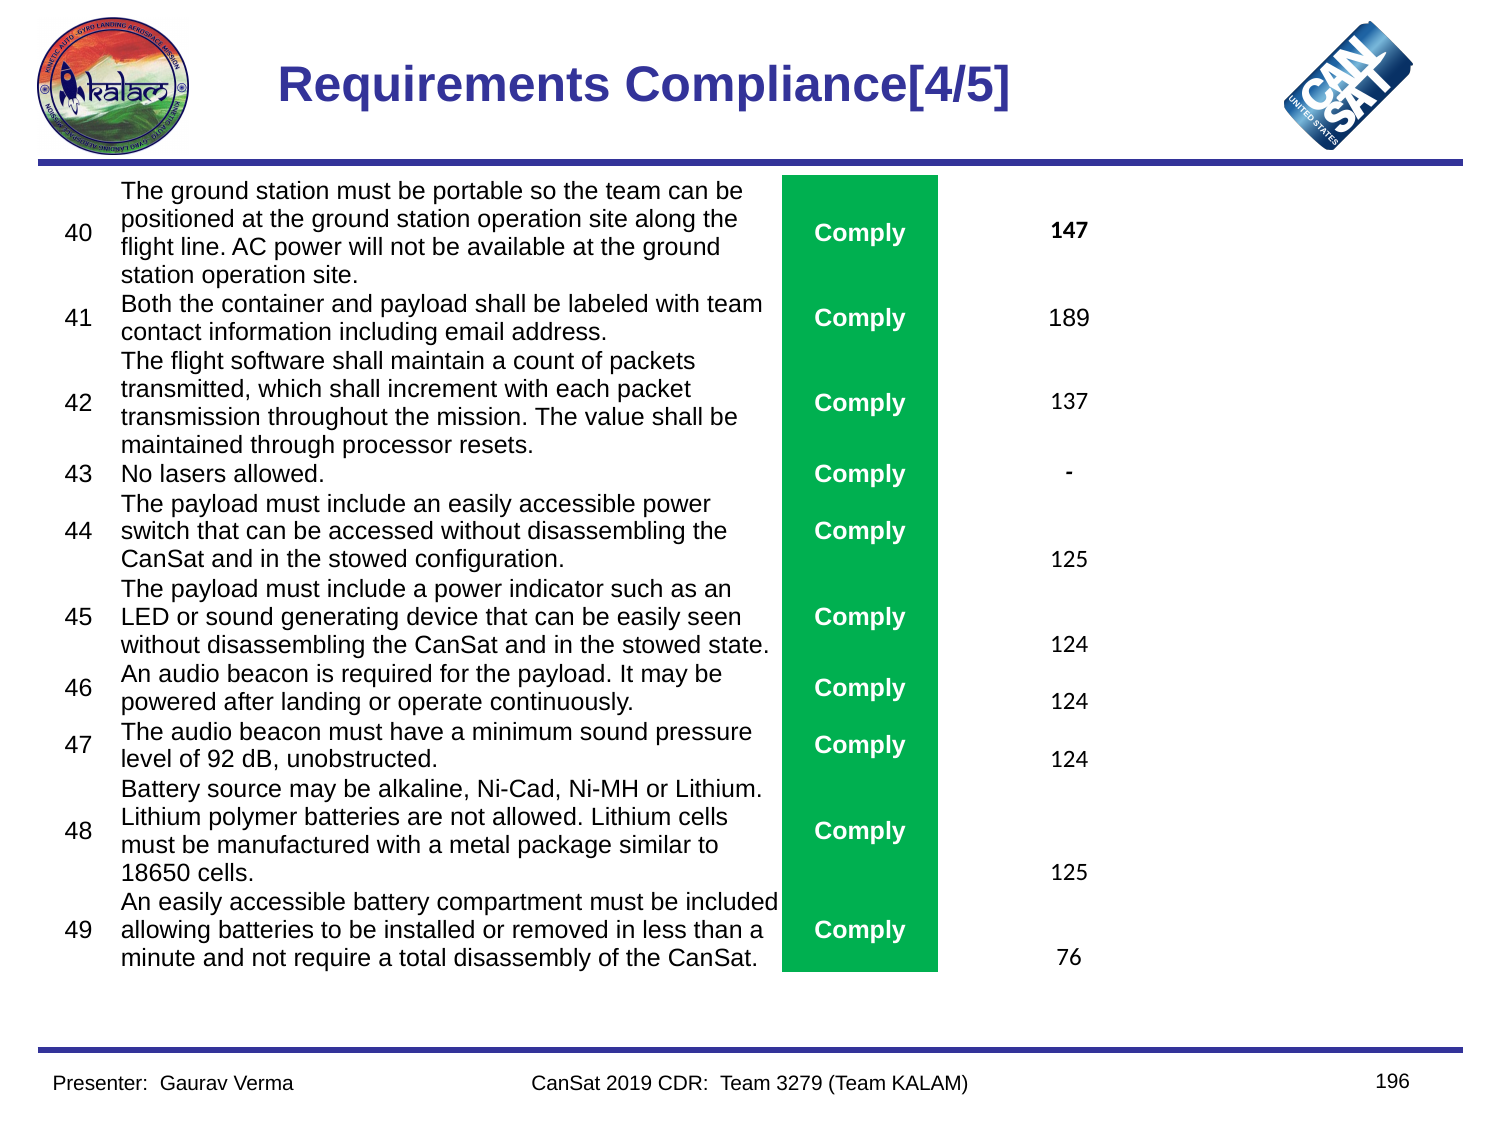

# Requirements Compliance[4/5]
| 40 | The ground station must be portable so the team can be positioned at the ground station operation site along the flight line. AC power will not be available at the ground station operation site. | Comply | 147 |  |
| --- | --- | --- | --- | --- |
| 41 | Both the container and payload shall be labeled with team contact information including email address. | Comply | 189 |  |
| 42 | The flight software shall maintain a count of packets transmitted, which shall increment with each packet transmission throughout the mission. The value shall be maintained through processor resets. | Comply | 137 |  |
| 43 | No lasers allowed. | Comply | - |  |
| 44 | The payload must include an easily accessible power switch that can be accessed without disassembling the CanSat and in the stowed configuration. | Comply | 125 |  |
| 45 | The payload must include a power indicator such as an LED or sound generating device that can be easily seen without disassembling the CanSat and in the stowed state. | Comply | 124 |  |
| 46 | An audio beacon is required for the payload. It may be powered after landing or operate continuously. | Comply | 124 |  |
| 47 | The audio beacon must have a minimum sound pressure level of 92 dB, unobstructed. | Comply | 124 |  |
| 48 | Battery source may be alkaline, Ni-Cad, Ni-MH or Lithium. Lithium polymer batteries are not allowed. Lithium cells must be manufactured with a metal package similar to 18650 cells. | Comply | 125 |  |
| 49 | An easily accessible battery compartment must be included allowing batteries to be installed or removed in less than a minute and not require a total disassembly of the CanSat. | Comply | 76 |  |
196
Presenter:  Gaurav Verma
CanSat 2019 CDR:  Team 3279 (Team KALAM)